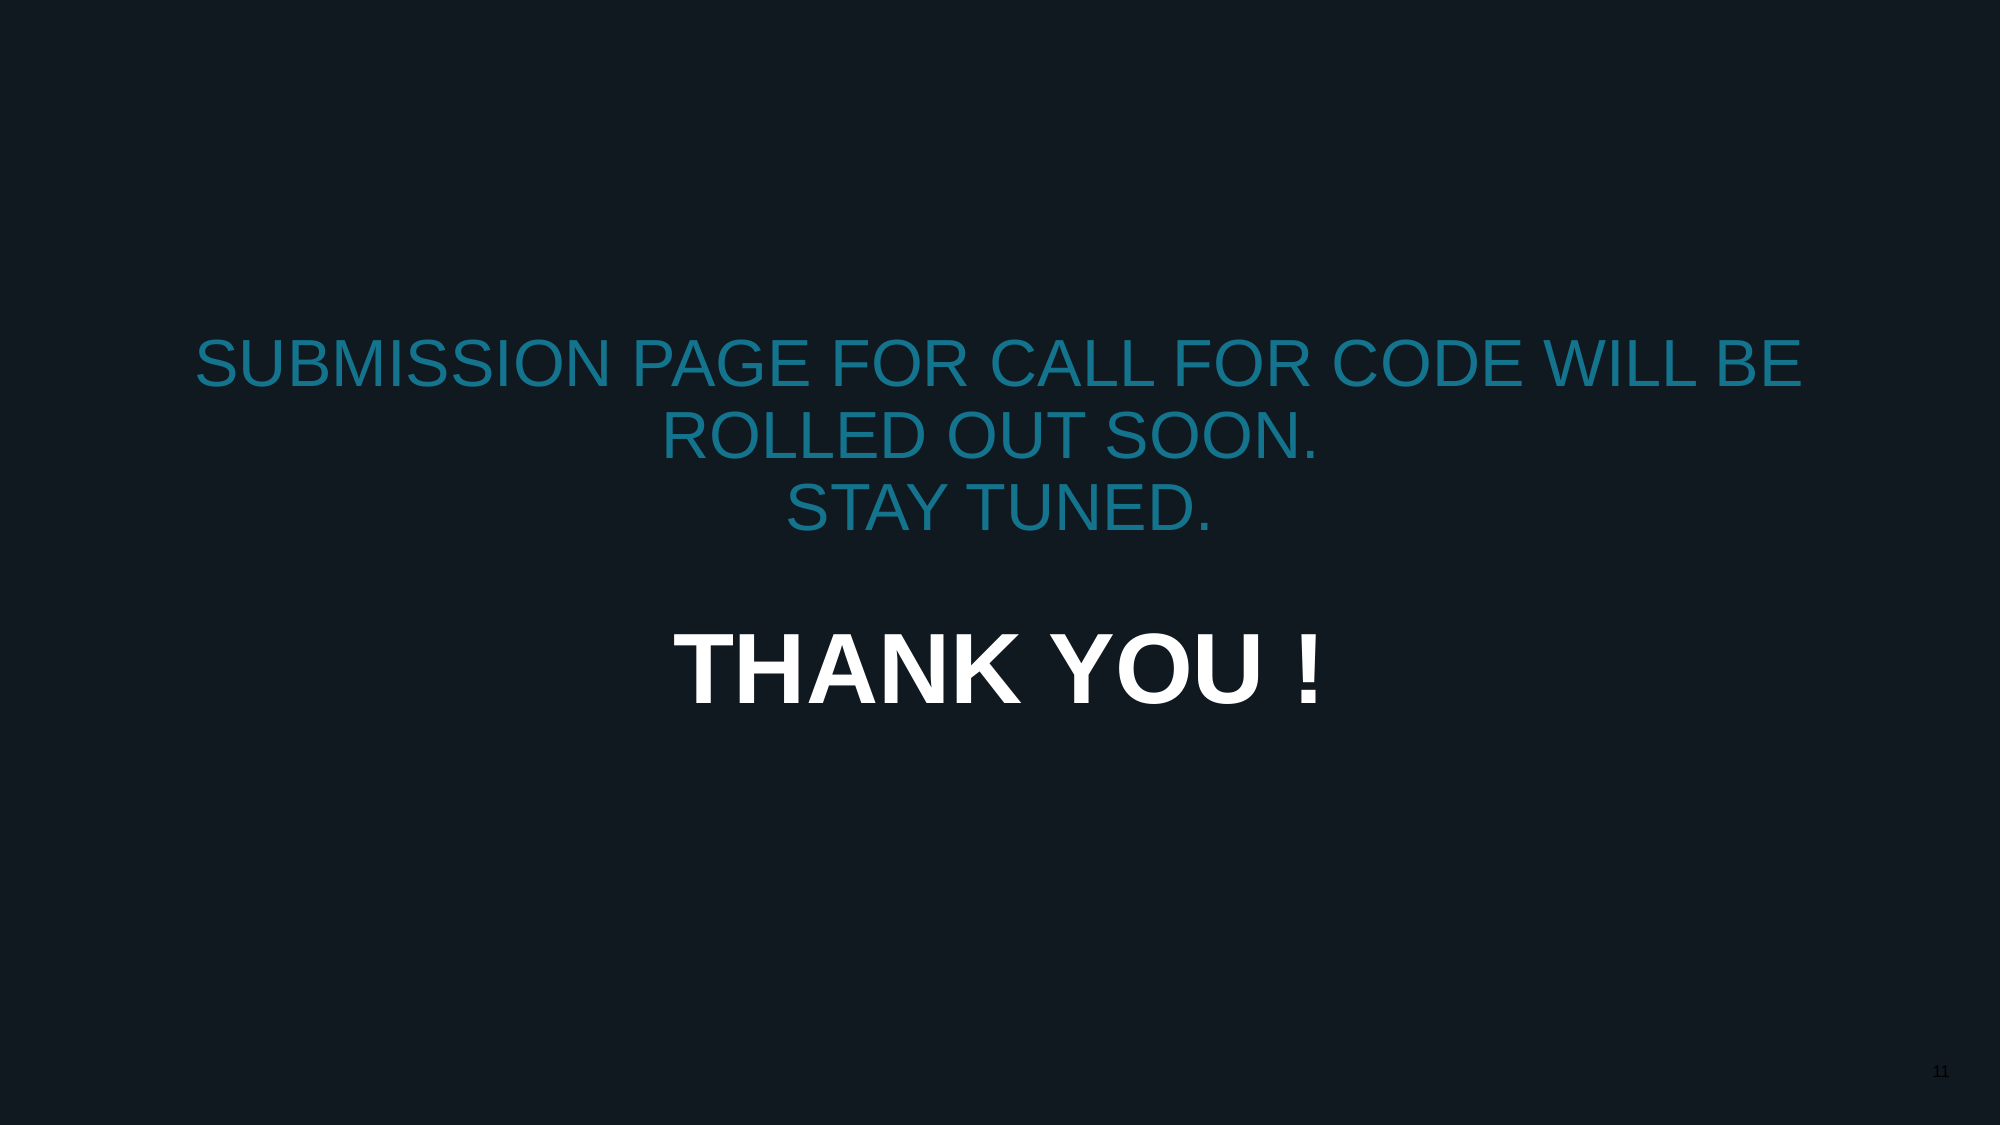

# SUBMISSION PAGE FOR CALL FOR CODE WILL BE ROLLED OUT SOON. STAY TUNED. THANK YOU !
11